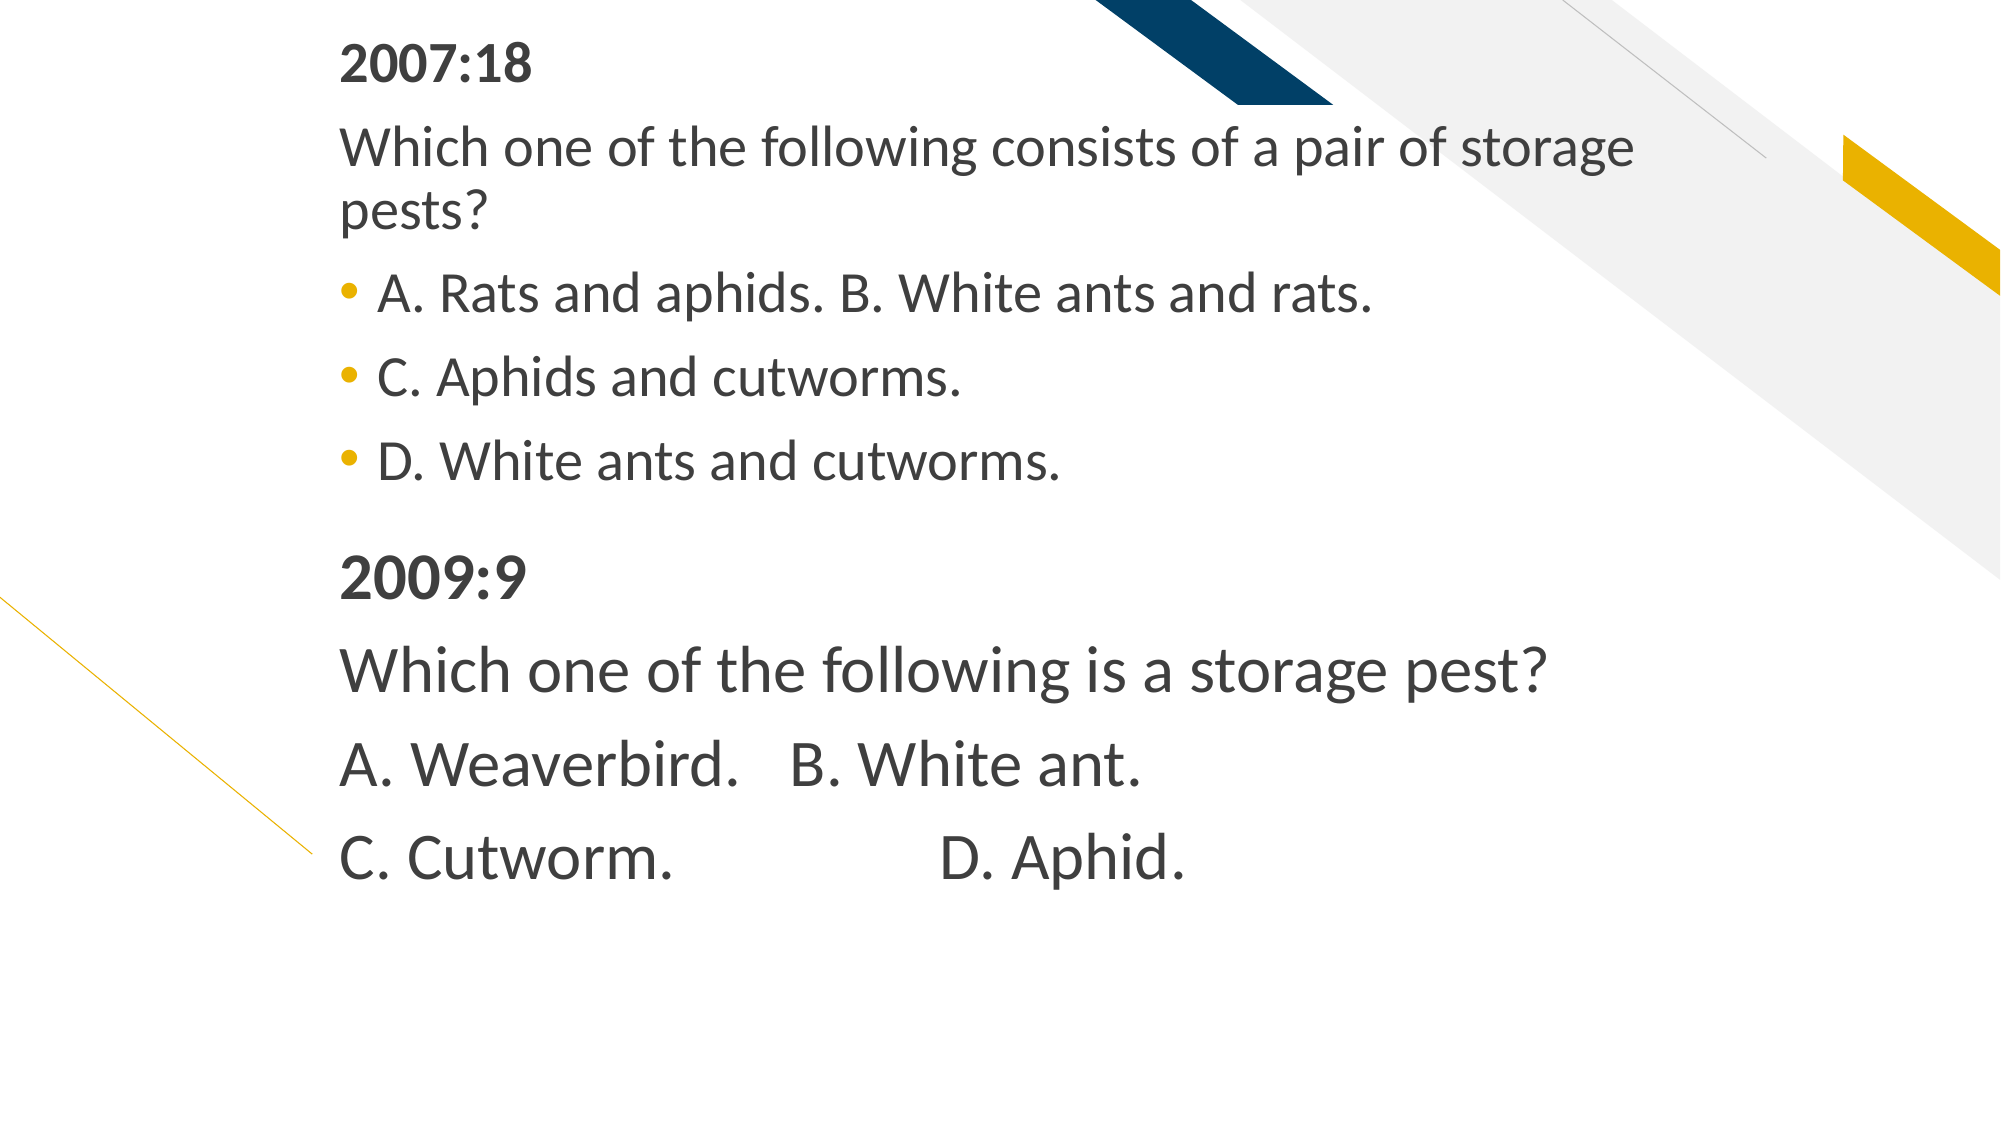

2007:18
Which one of the following consists of a pair of storage pests?
A. Rats and aphids. B. White ants and rats.
C. Aphids and cutworms.
D. White ants and cutworms.
2009:9
Which one of the following is a storage pest?
A. Weaverbird. 	B. White ant.
C. Cutworm. 		D. Aphid.